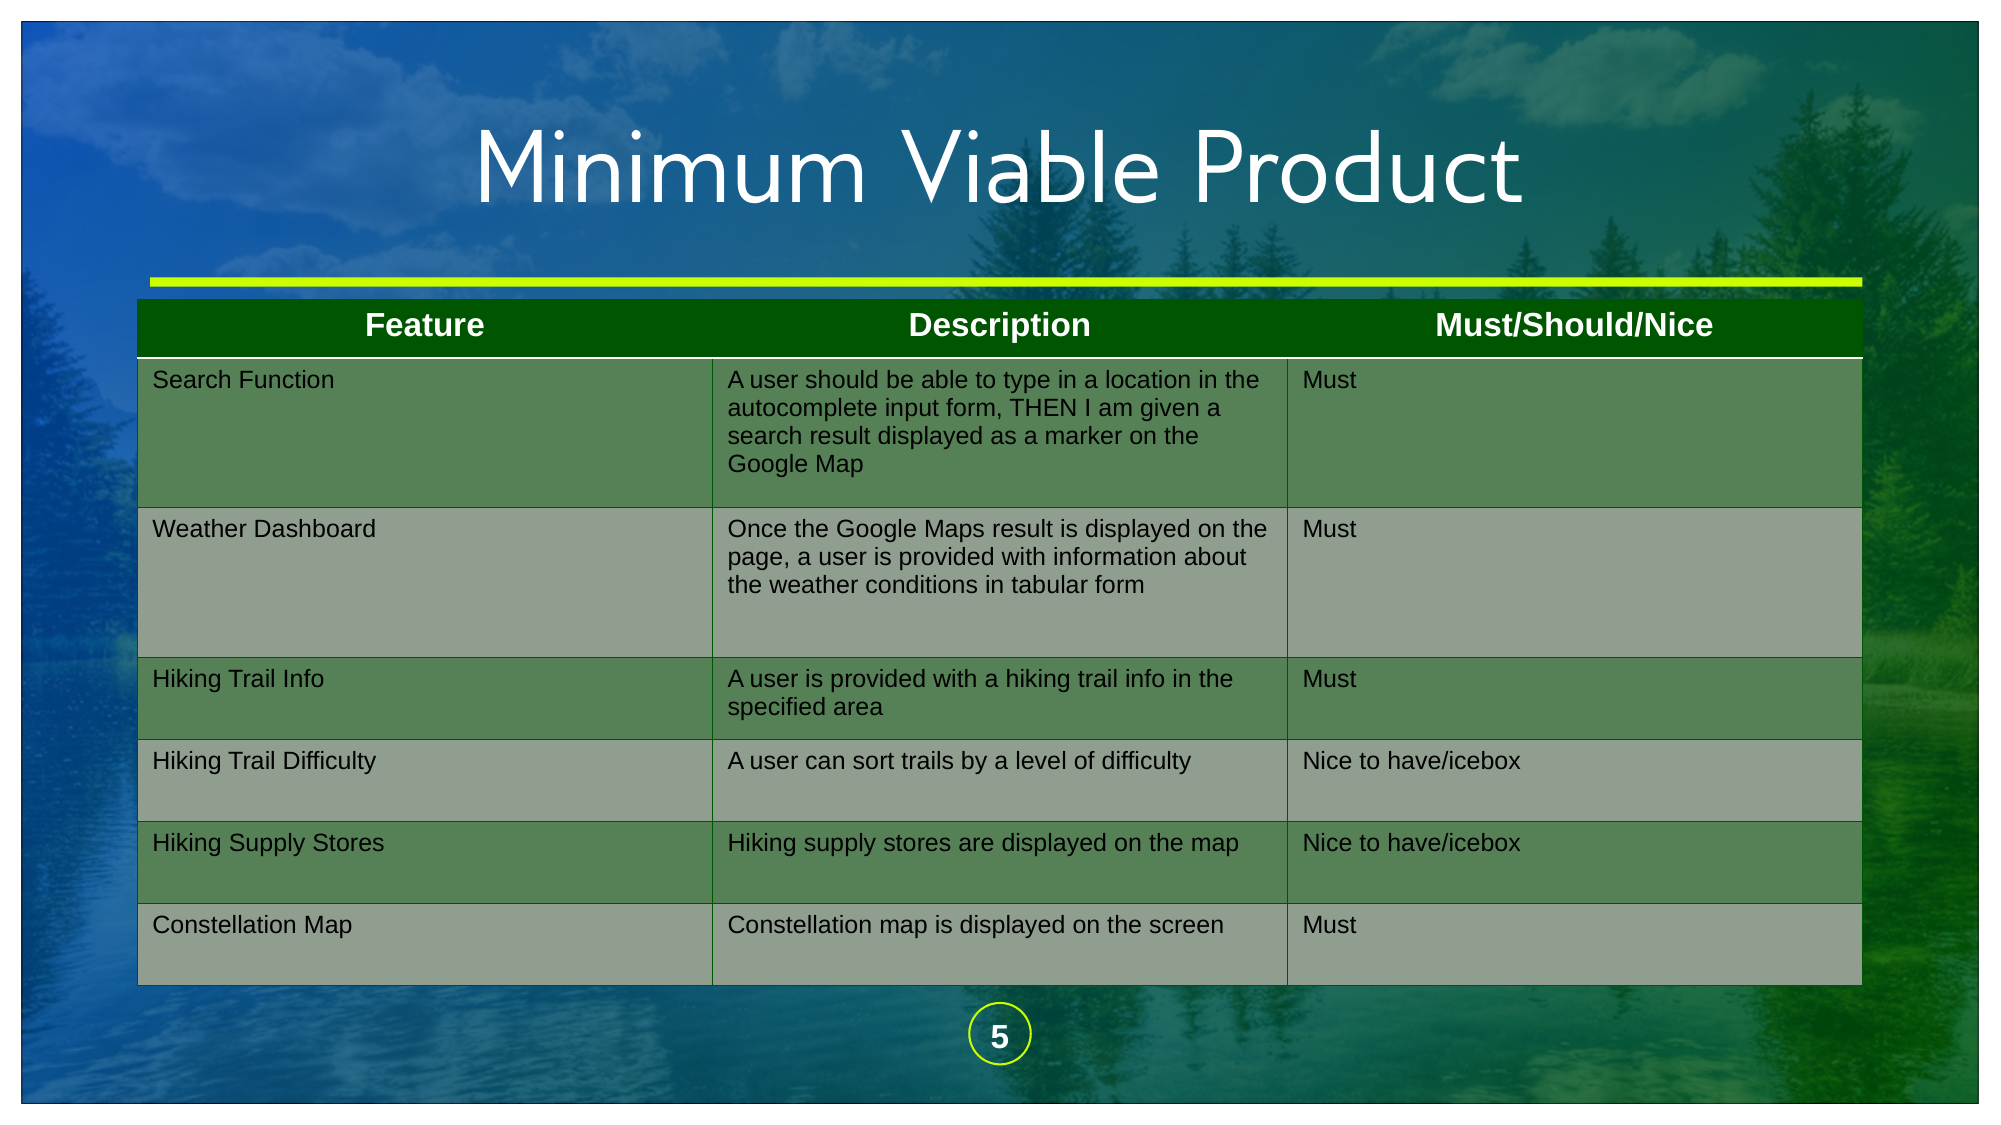

# Minimum Viable Product
| Feature | Description | Must/Should/Nice |
| --- | --- | --- |
| Search Function | A user should be able to type in a location in the autocomplete input form, THEN I am given a search result displayed as a marker on the Google Map | Must |
| Weather Dashboard | Once the Google Maps result is displayed on the page, a user is provided with information about the weather conditions in tabular form | Must |
| Hiking Trail Info | A user is provided with a hiking trail info in the specified area | Must |
| Hiking Trail Difficulty | A user can sort trails by a level of difficulty | Nice to have/icebox |
| Hiking Supply Stores | Hiking supply stores are displayed on the map | Nice to have/icebox |
| Constellation Map | Constellation map is displayed on the screen | Must |
5